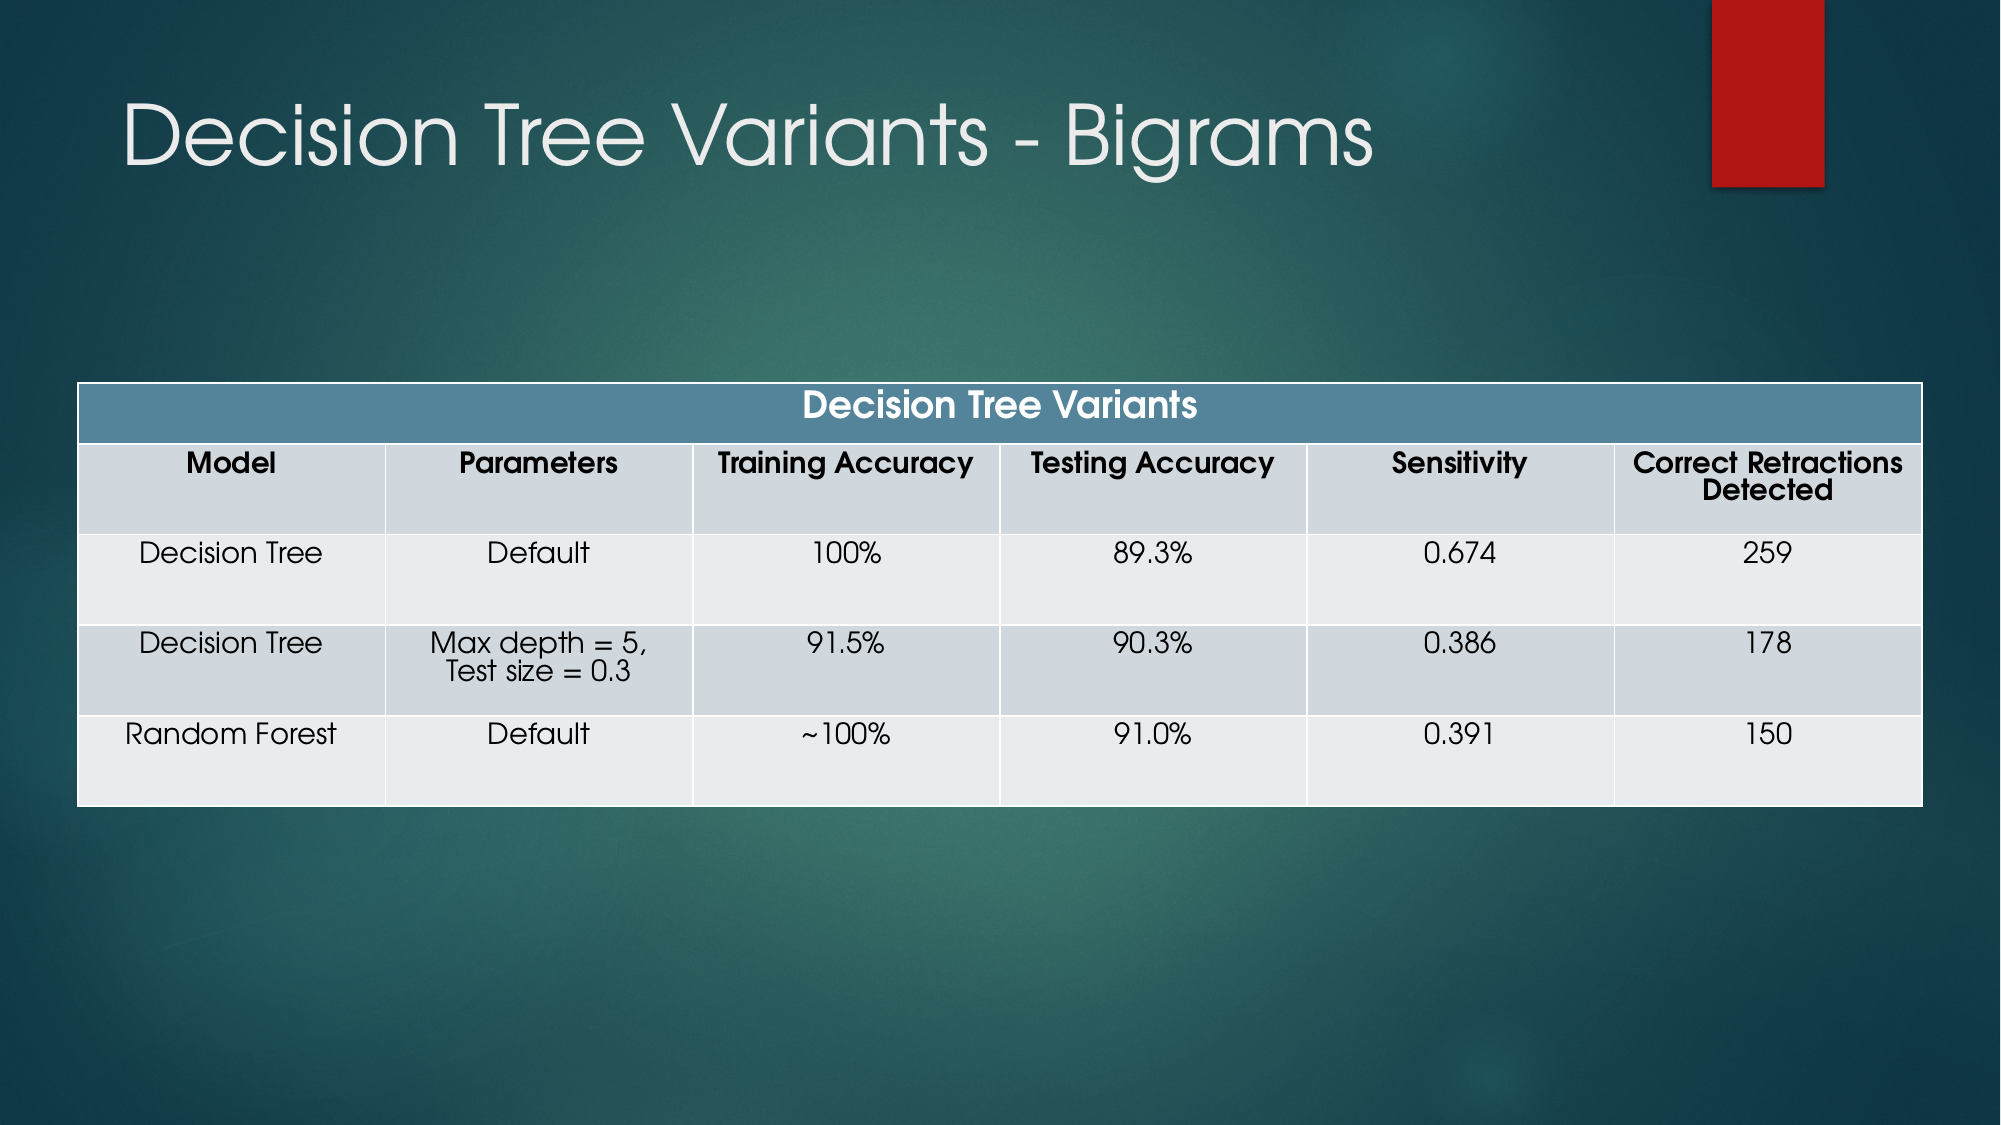

# Decision Tree Variants - Bigrams
| Decision Tree Variants |  |  |  |  |  |
| --- | --- | --- | --- | --- | --- |
| Model | Parameters | Training Accuracy | Testing Accuracy | Sensitivity | Correct Retractions Detected |
| Decision Tree | Default | 100% | 89.3% | 0.674 | 259 |
| Decision Tree | Max depth = 5, Test size = 0.3 | 91.5% | 90.3% | 0.386 | 178 |
| Random Forest | Default | ~100% | 91.0% | 0.391 | 150 |